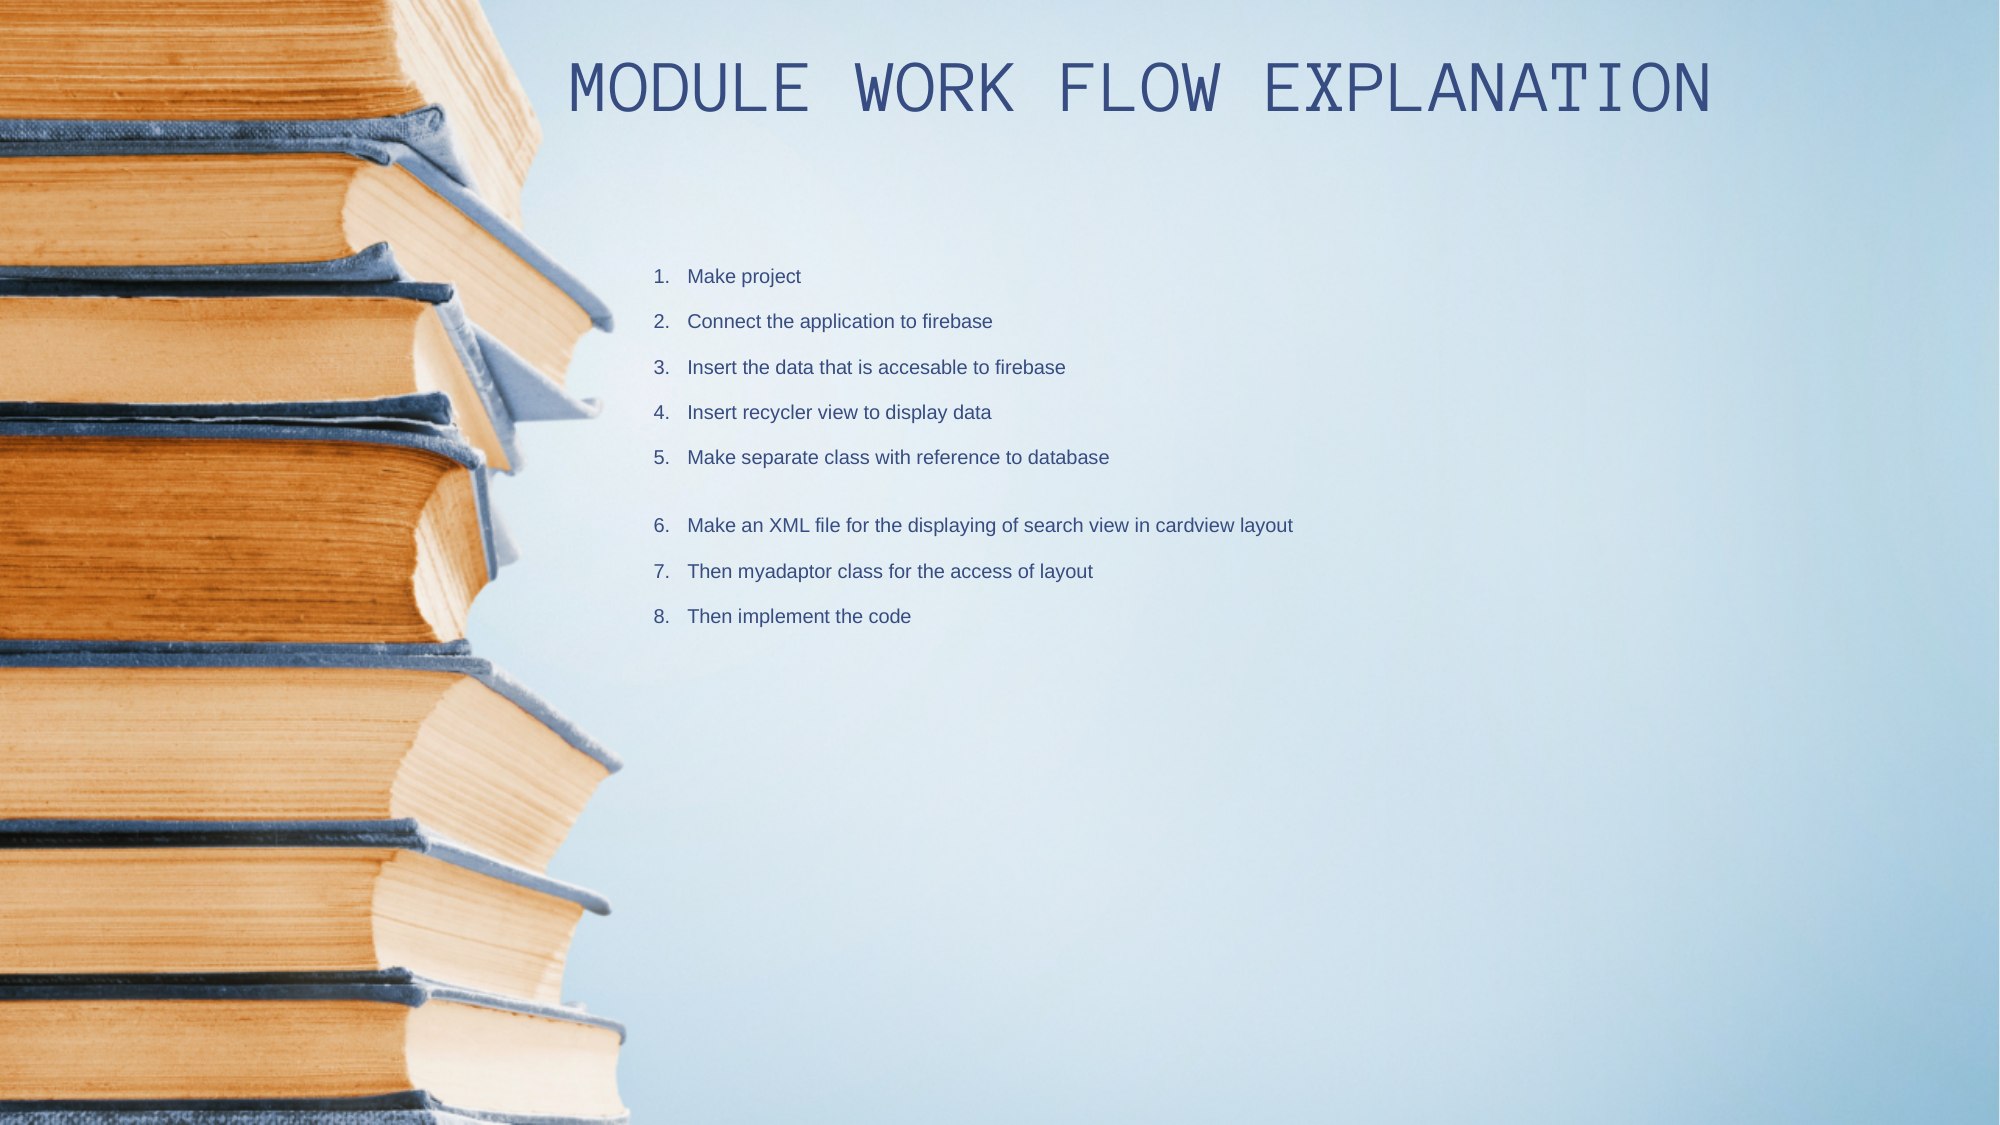

# MODULE WORK FLOW EXPLANATION
Make project

Connect the application to firebase

Insert the data that is accesable to firebase

Insert recycler view to display data

Make separate class with reference to database

Make an XML file for the displaying of search view in cardview layout

Then myadaptor class for the access of layout

Then implement the code